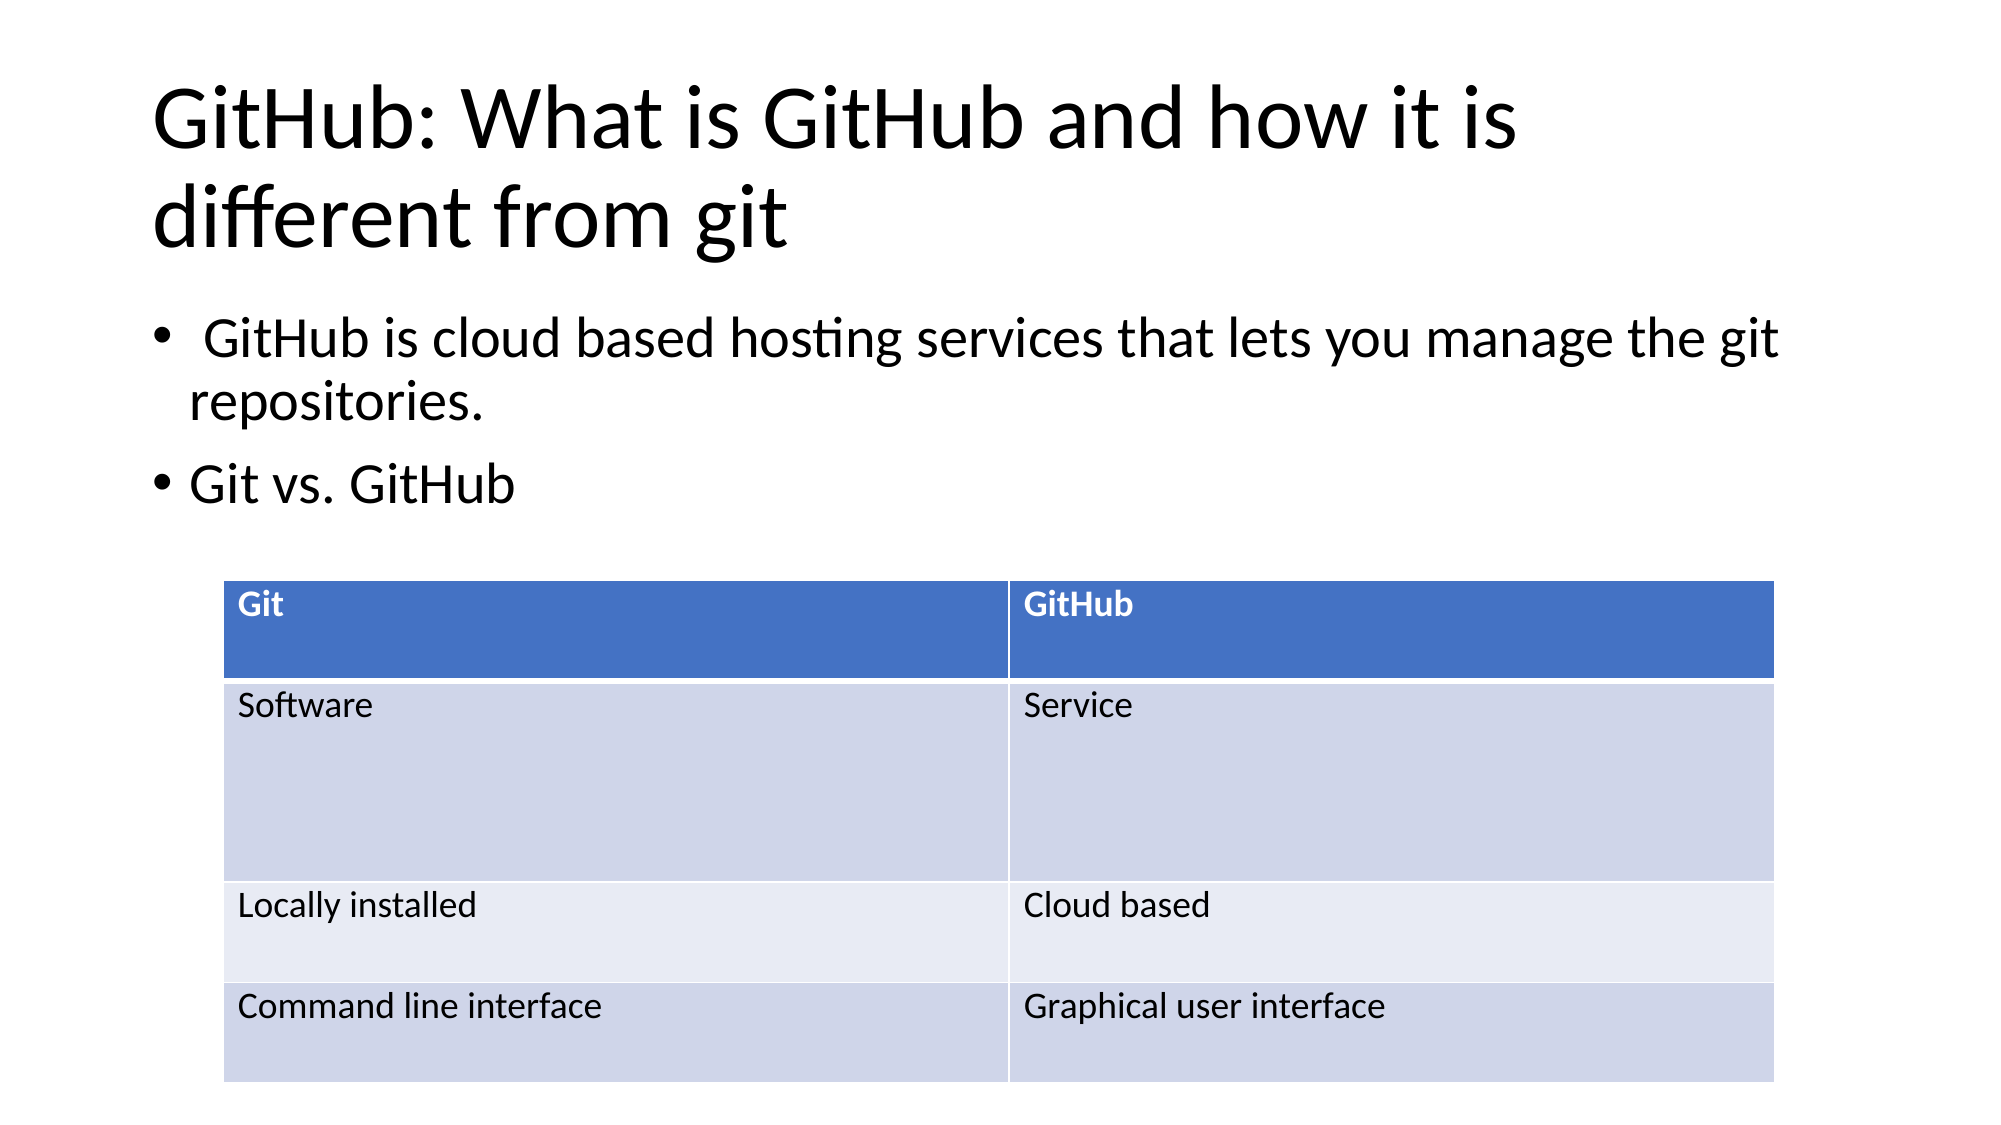

# GitHub: What is GitHub and how it is different from git
 GitHub is cloud based hosting services that lets you manage the git repositories.
Git vs. GitHub

| Git | GitHub |
| --- | --- |
| Software | Service |
| Locally installed | Cloud based |
| Command line interface | Graphical user interface |